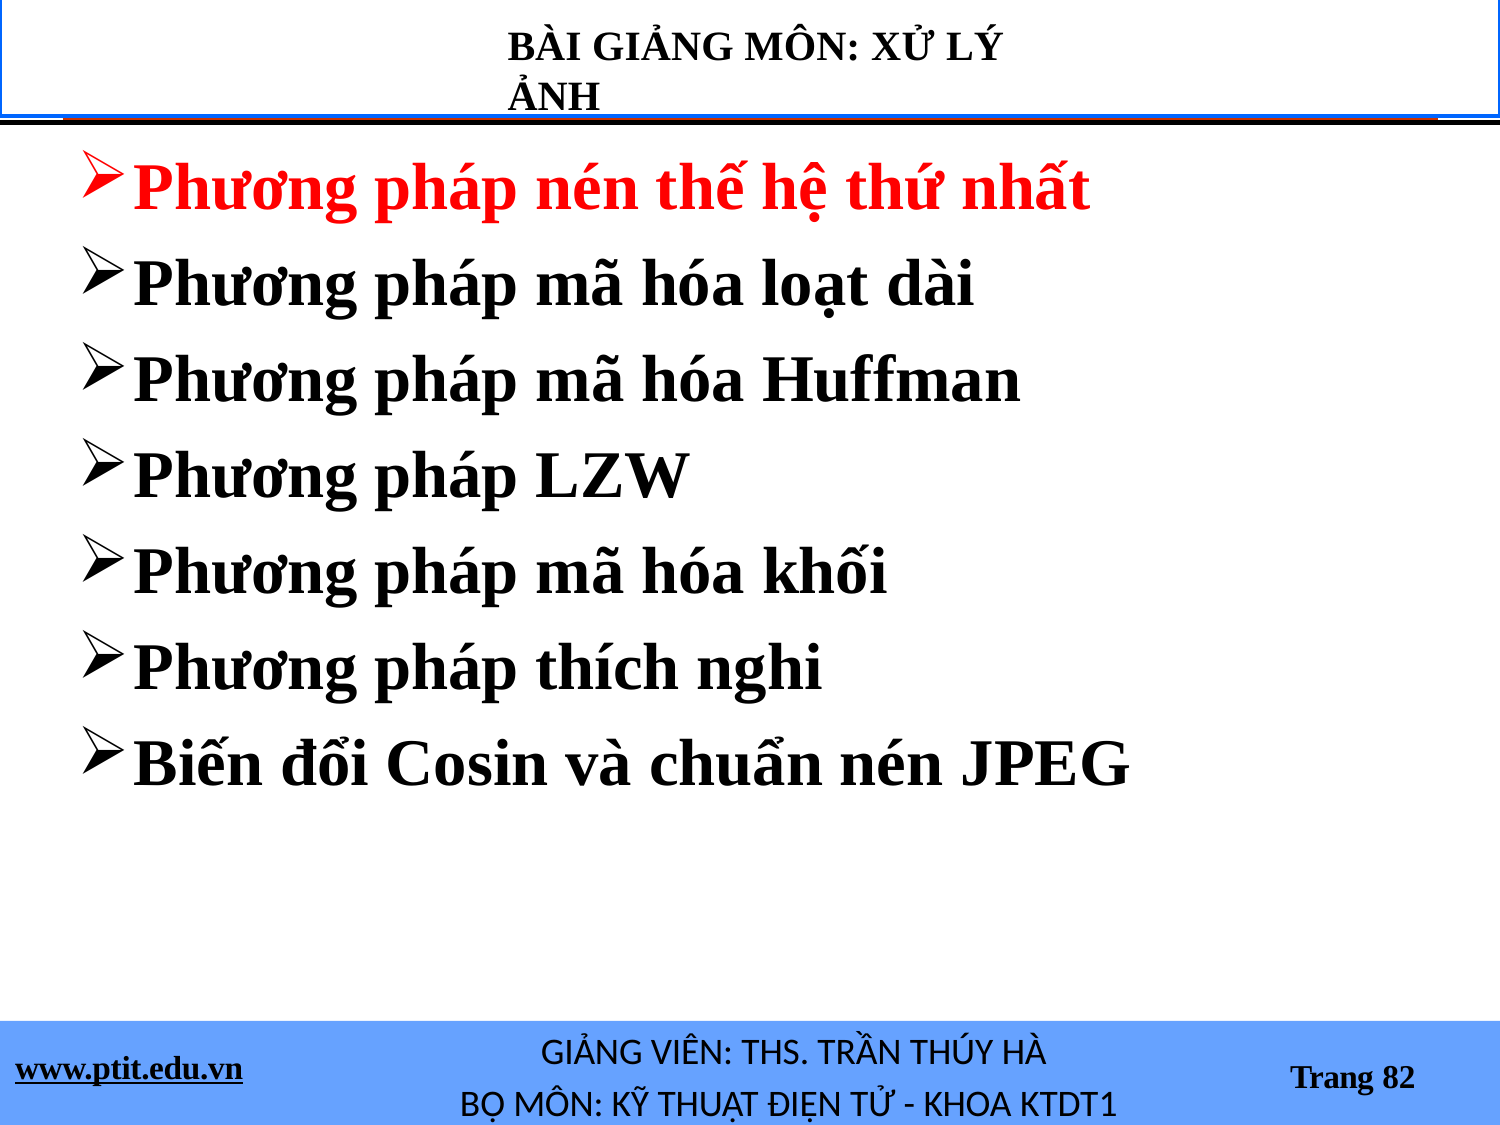

BÀI GIẢNG MÔN: XỬ LÝ ẢNH
Phương pháp nén thế hệ thứ nhất
Phương pháp mã hóa loạt dài
Phương pháp mã hóa Huffman
Phương pháp LZW
Phương pháp mã hóa khối
Phương pháp thích nghi
Biến đổi Cosin và chuẩn nén JPEG

GIẢNG VIÊN: THS. TRẦN THÚY HÀ
BỘ MÔN: KỸ THUẬT ĐIỆN TỬ - KHOA KTDT1
www.ptit.edu.vn
Trang 82